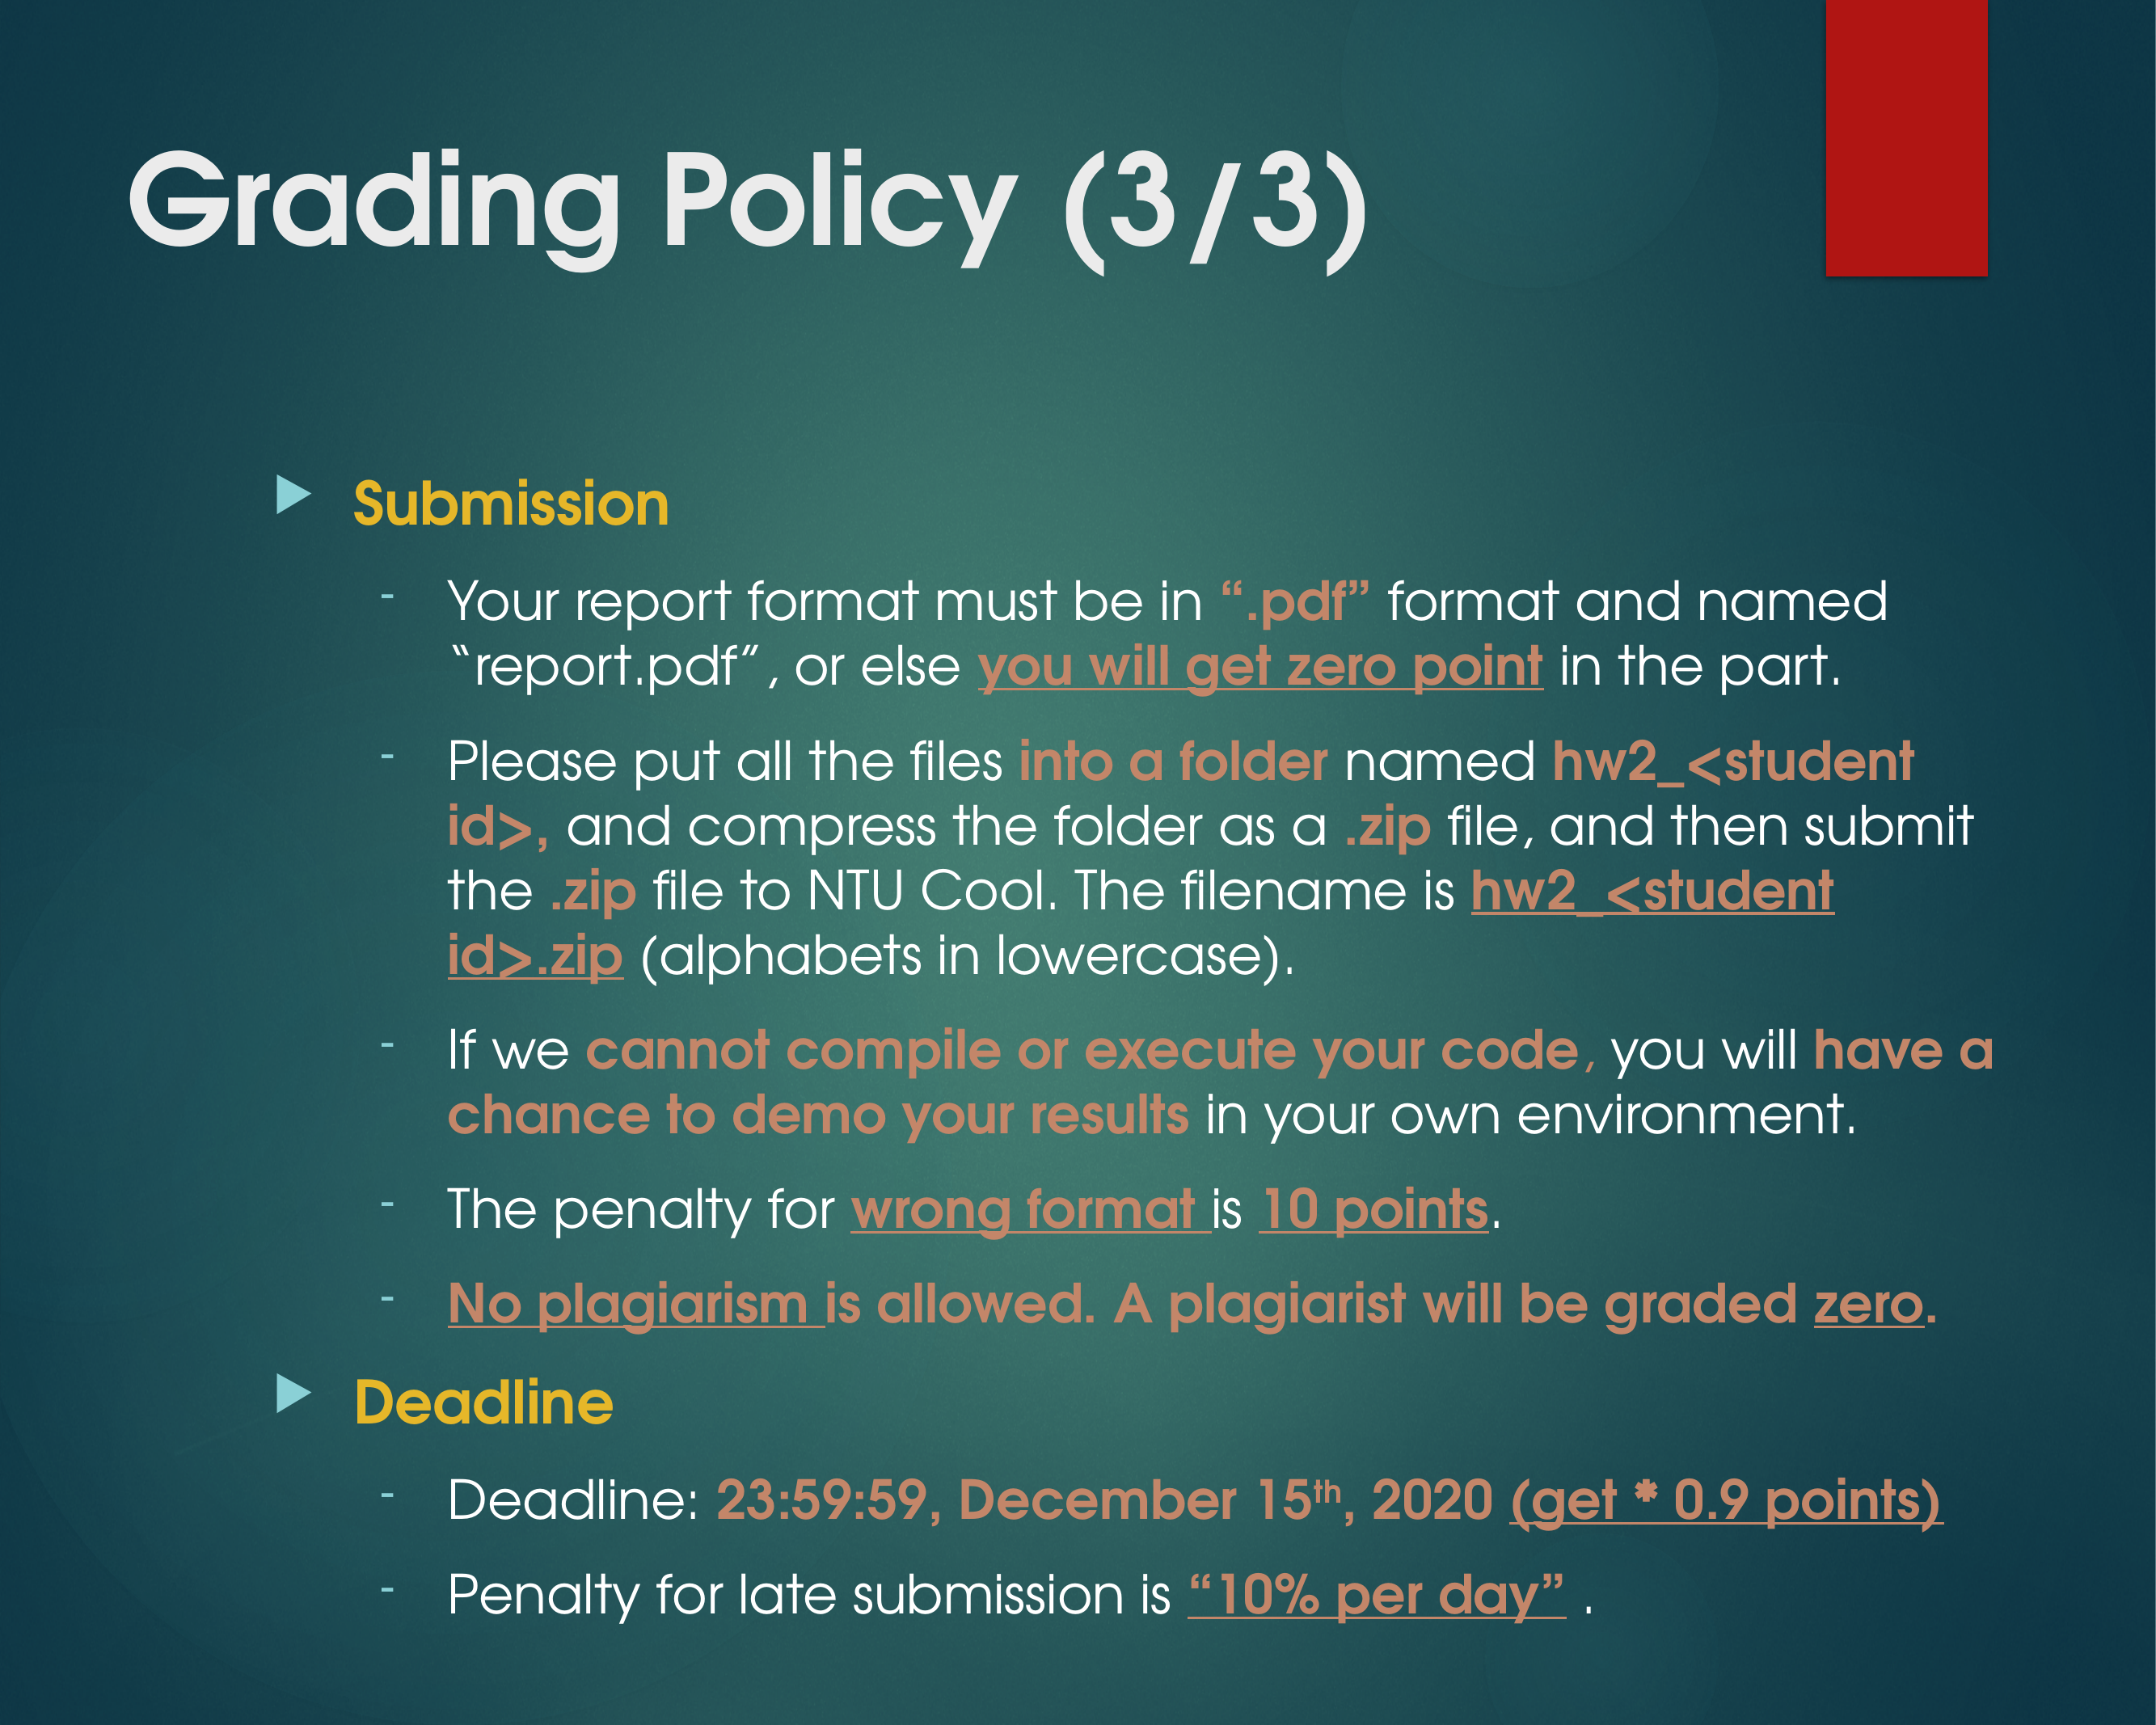

# Grading Policy (3/3)
Submission
Your report format must be in “.pdf” format and named “report.pdf”, or else you will get zero point in the part.
Please put all the files into a folder named hw2_<student id>, and compress the folder as a .zip file, and then submit the .zip file to NTU Cool. The filename is hw2_<student id>.zip (alphabets in lowercase).
If we cannot compile or execute your code, you will have a chance to demo your results in your own environment.
The penalty for wrong format is 10 points.
No plagiarism is allowed. A plagiarist will be graded zero.
Deadline
Deadline: 23:59:59, December 15th, 2020 (get * 0.9 points)
Penalty for late submission is “10% per day” .